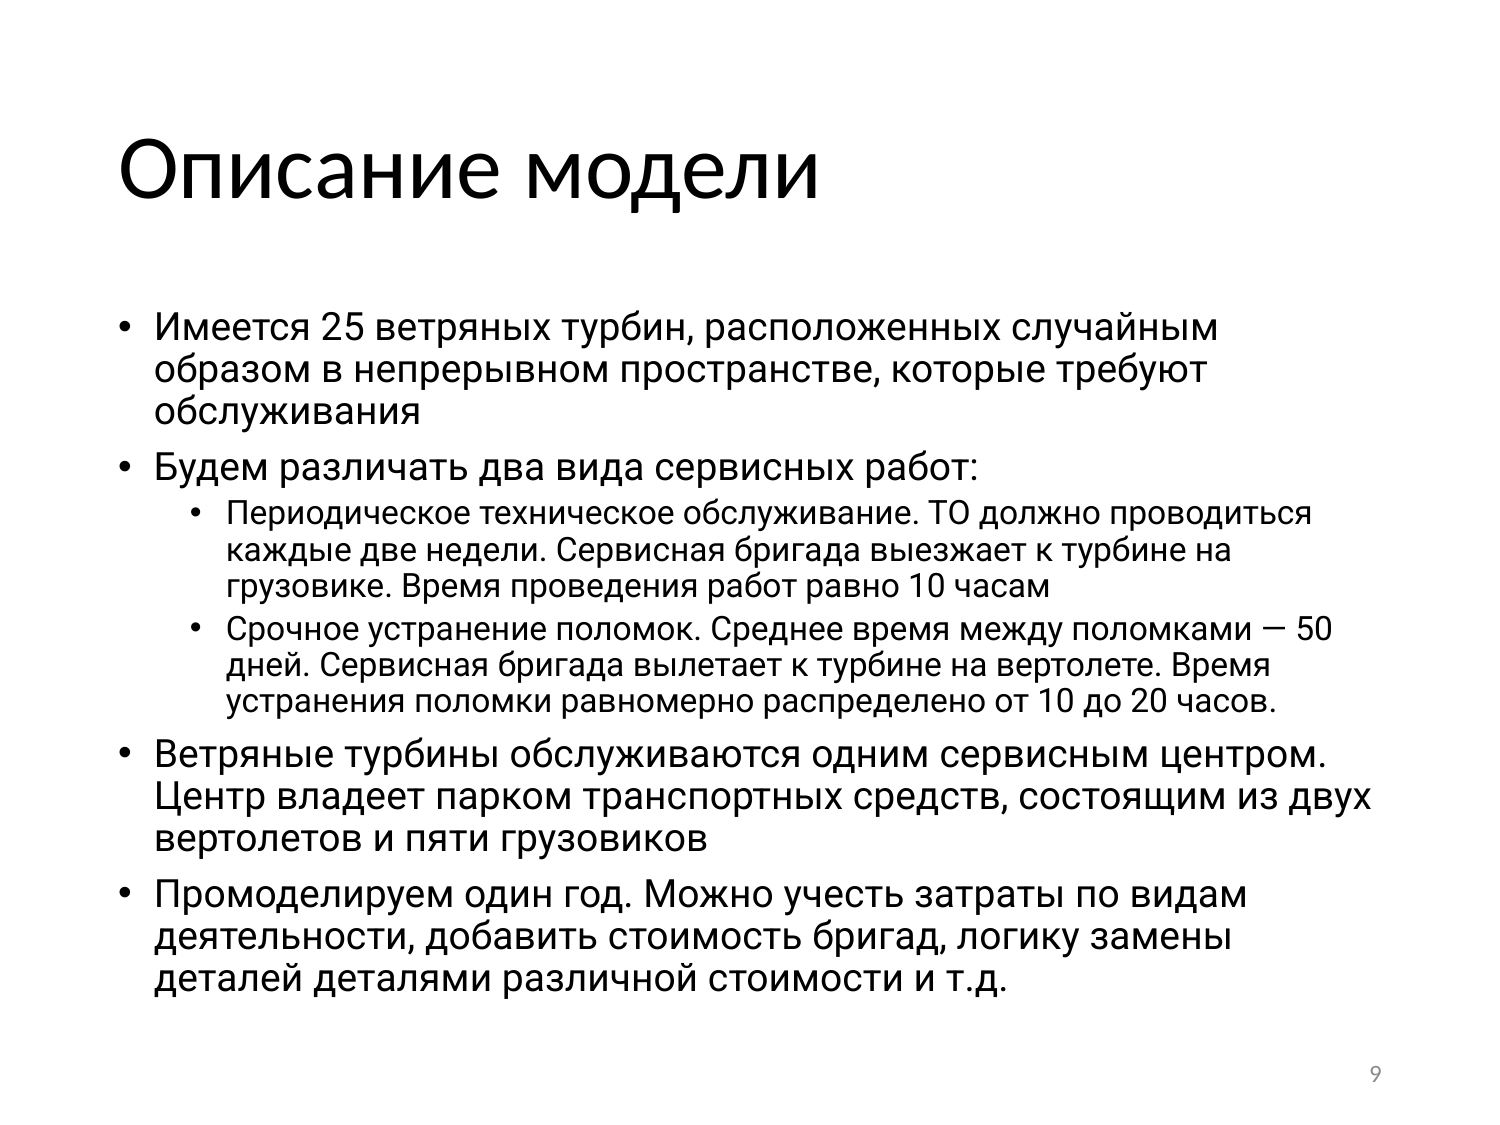

# Описание модели
Имеется 25 ветряных турбин, расположенных случайным образом в непрерывном пространстве, которые требуют обслуживания
Будем различать два вида сервисных работ:
Периодическое техническое обслуживание. ТО должно проводиться каждые две недели. Сервисная бригада выезжает к турбине на грузовике. Время проведения работ равно 10 часам
Срочное устранение поломок. Среднее время между поломками — 50 дней. Сервисная бригада вылетает к турбине на вертолете. Время устранения поломки равномерно распределено от 10 до 20 часов.
Ветряные турбины обслуживаются одним сервисным центром. Центр владеет парком транспортных средств, состоящим из двух вертолетов и пяти грузовиков
Промоделируем один год. Можно учесть затраты по видам деятельности, добавить стоимость бригад, логику замены деталей деталями различной стоимости и т.д.

9